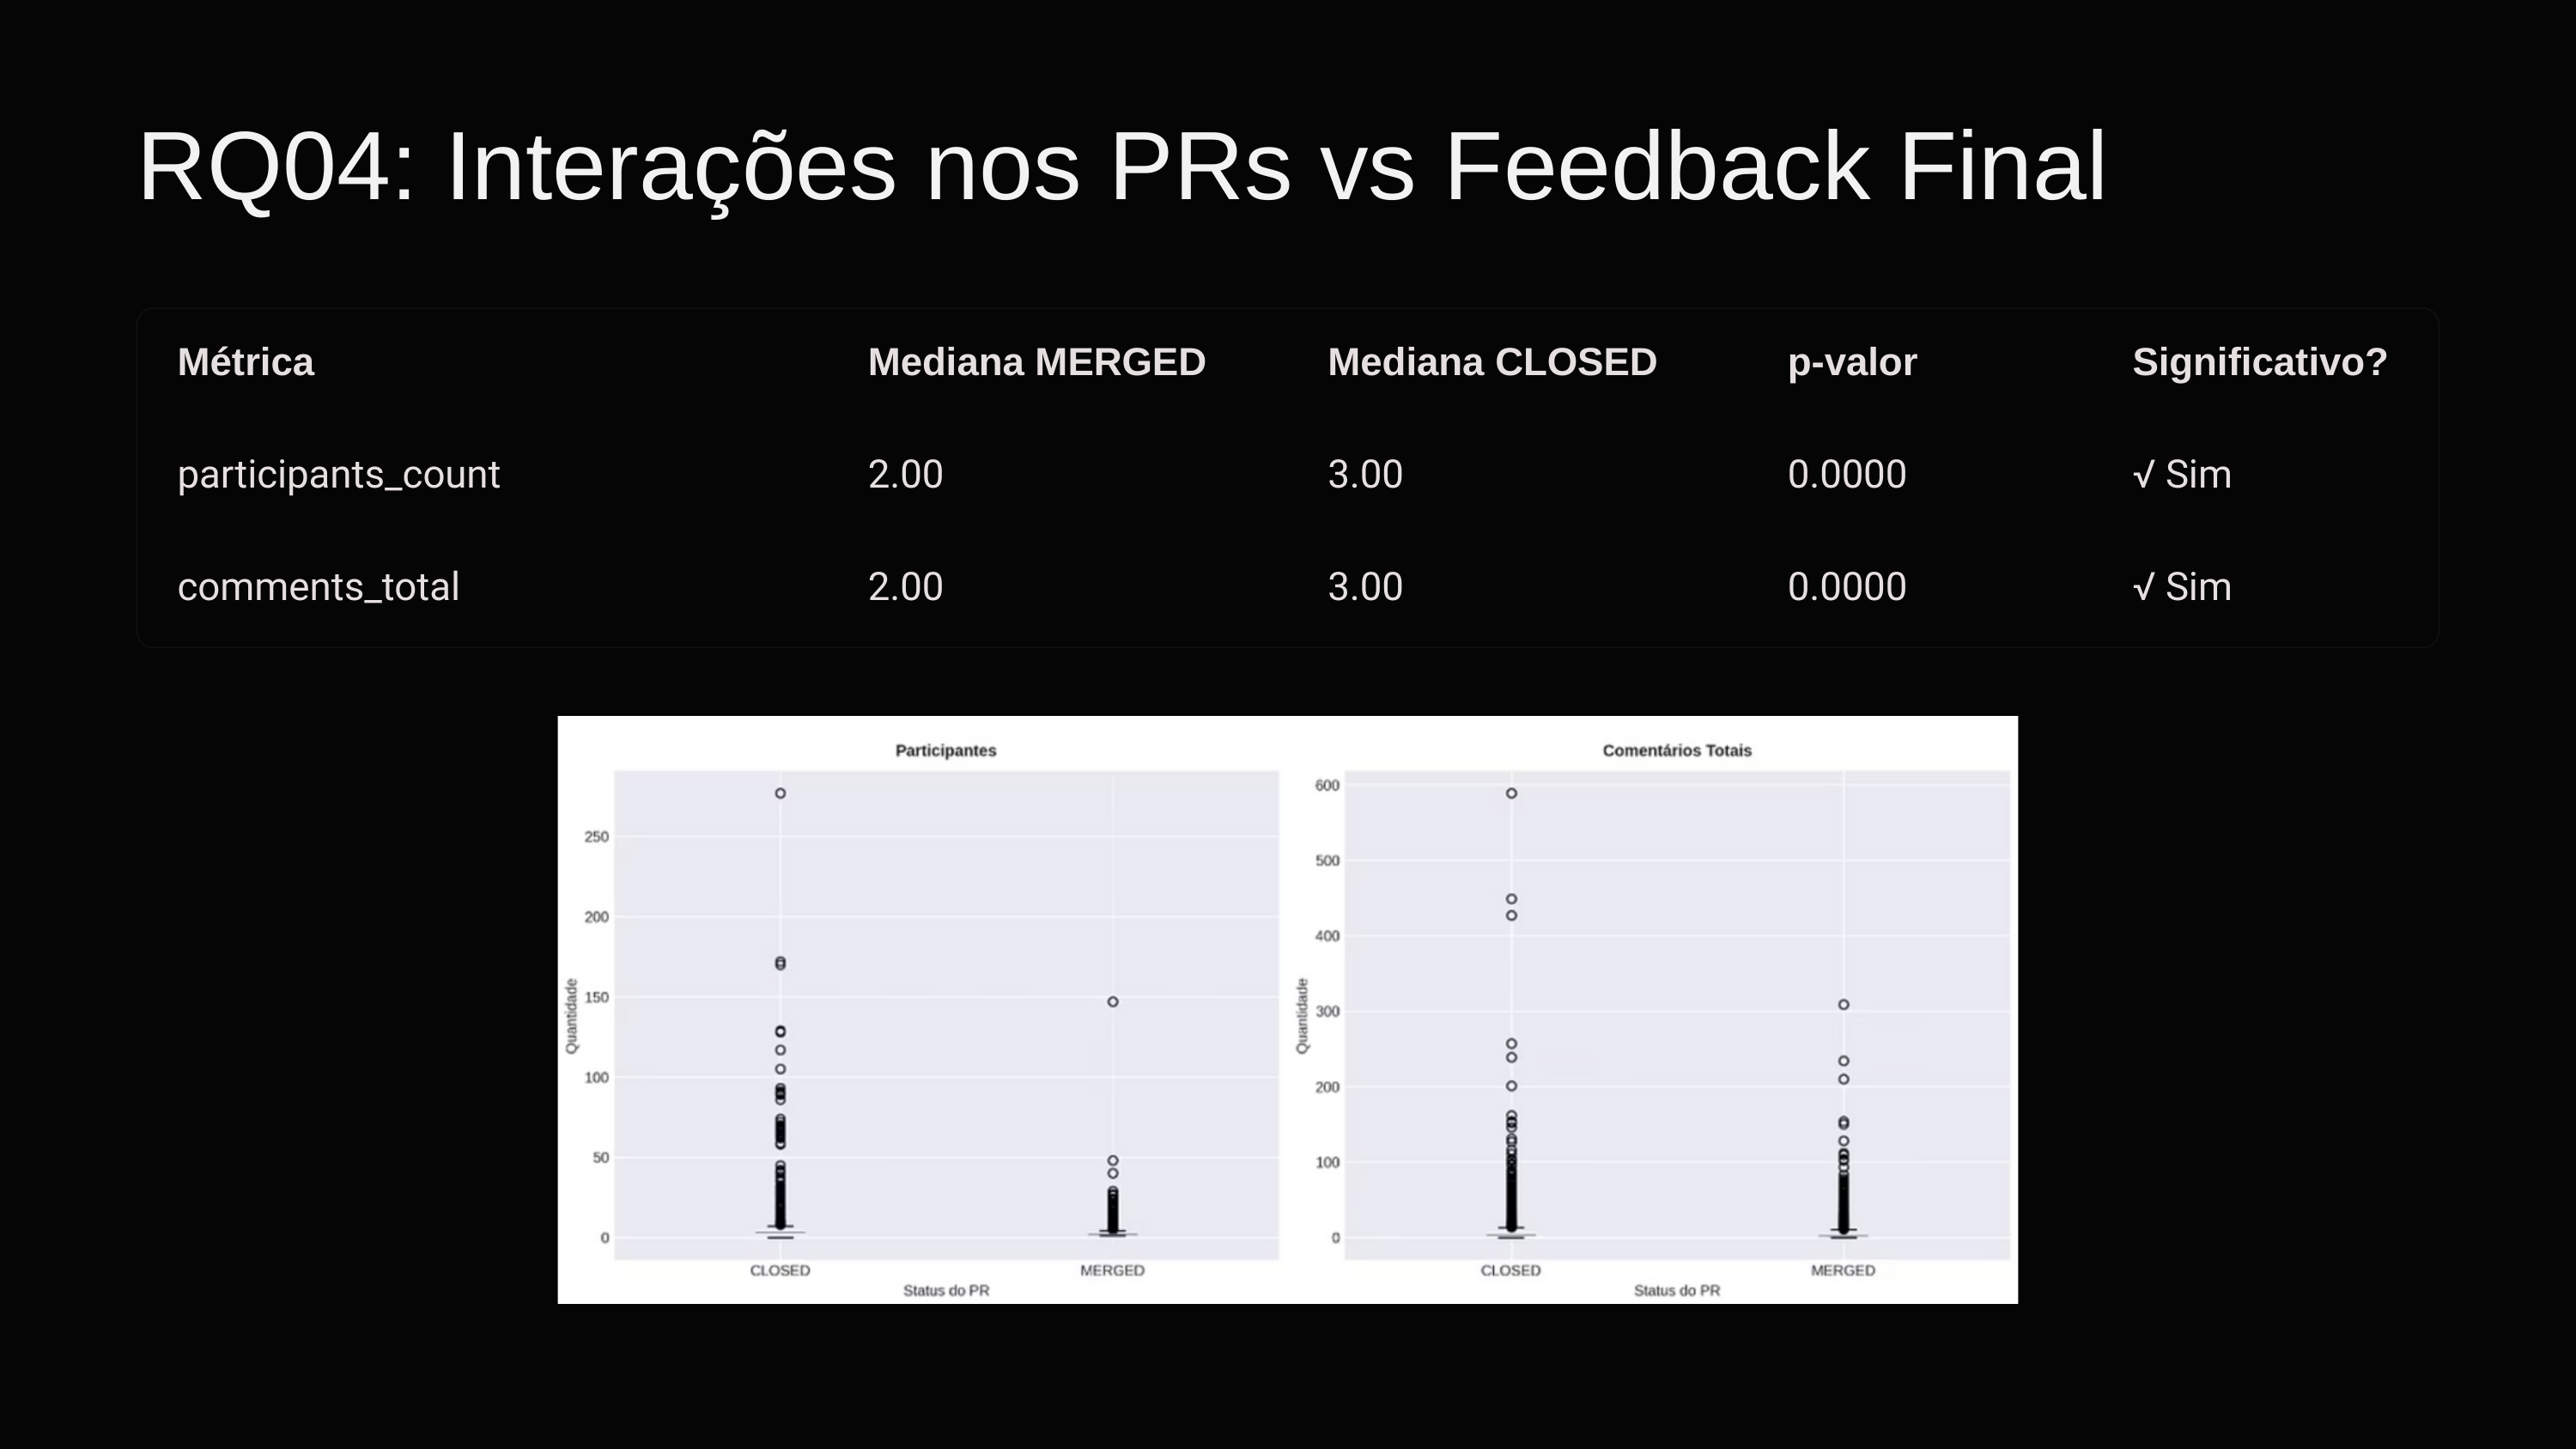

RQ04: Interações nos PRs vs Feedback Final

Métrica
Mediana MERGED
Mediana CLOSED
p-valor
Significativo?

participants_count
2.00
3.00
0.0000
√ Sim

comments_total
2.00
3.00
0.0000
√ Sim